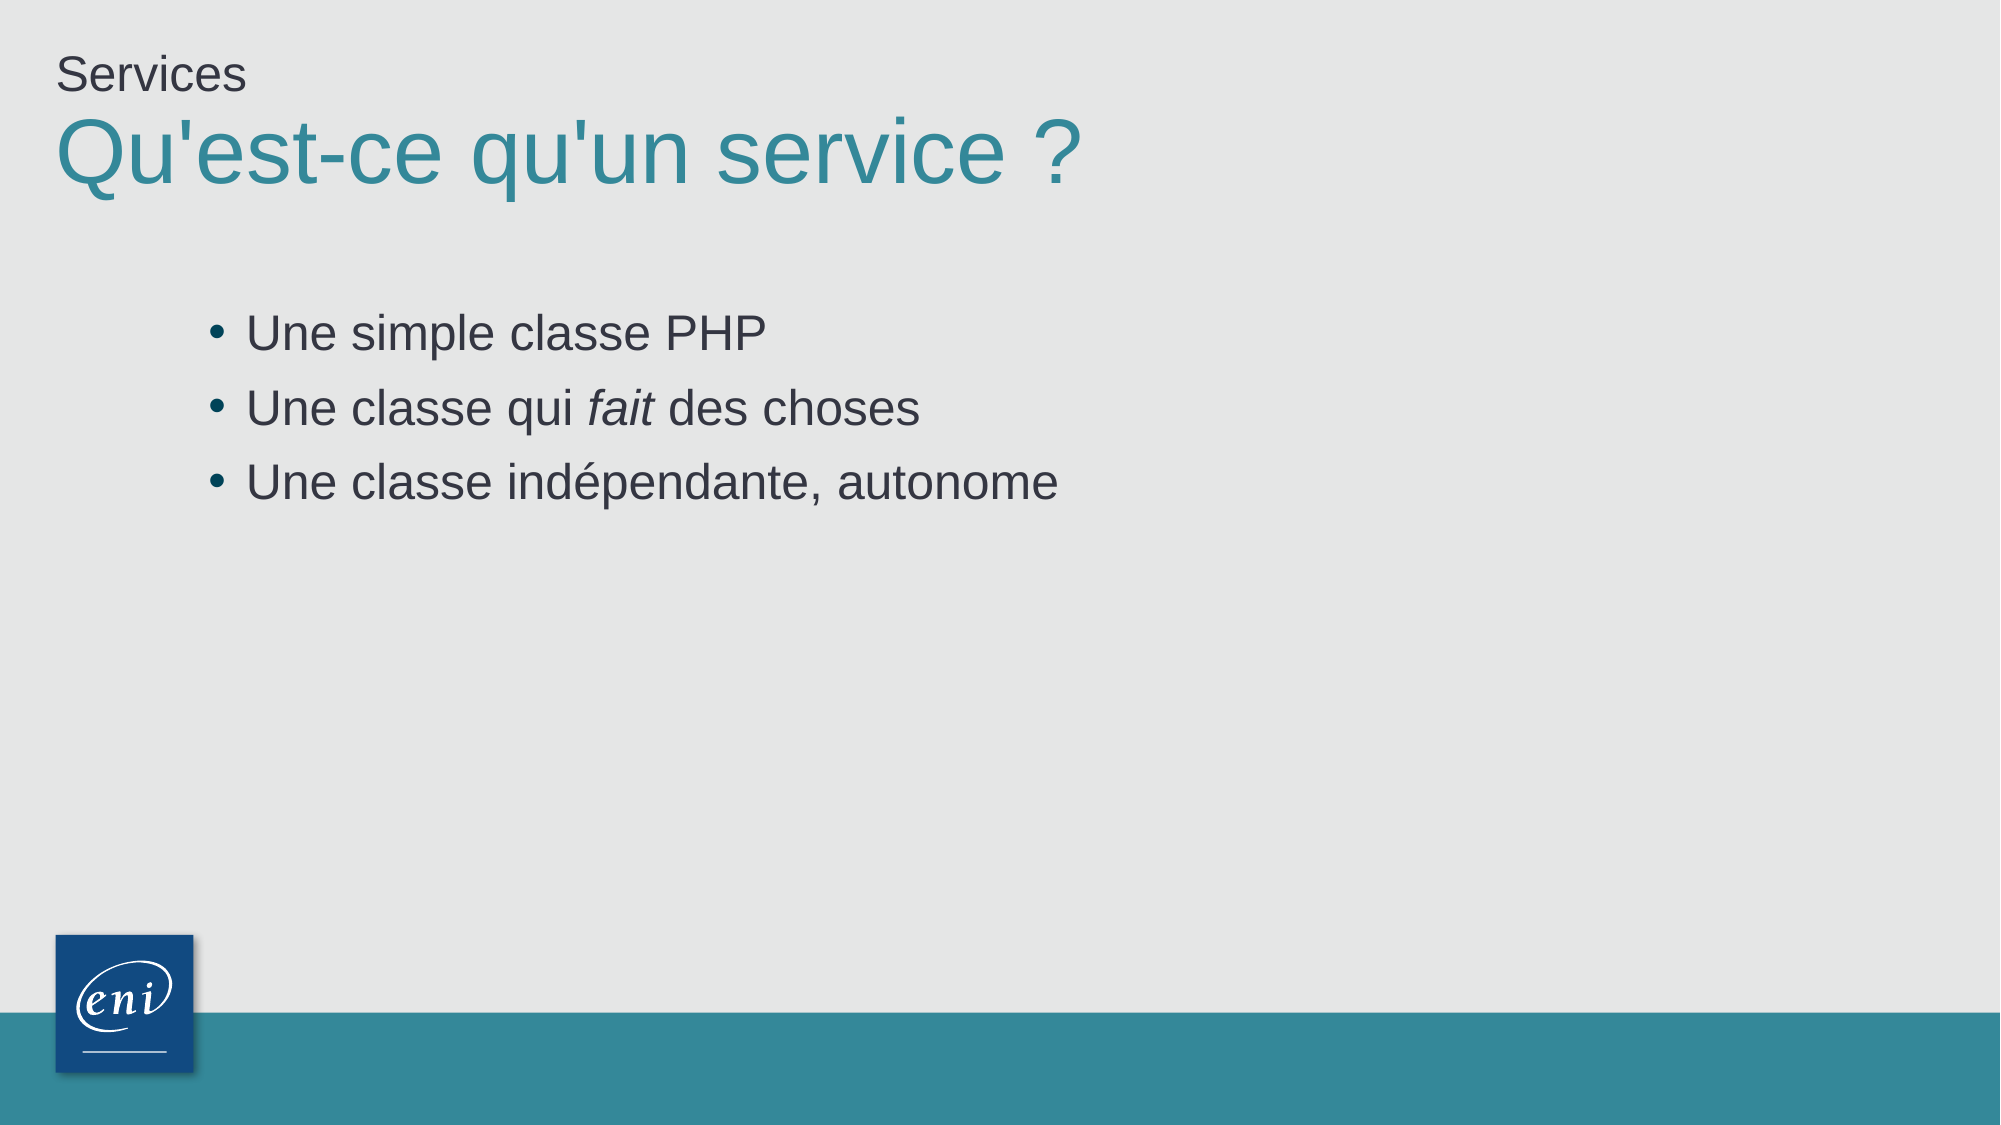

Services
# Qu'est-ce qu'un service ?
Une simple classe PHP
Une classe qui fait des choses
Une classe indépendante, autonome